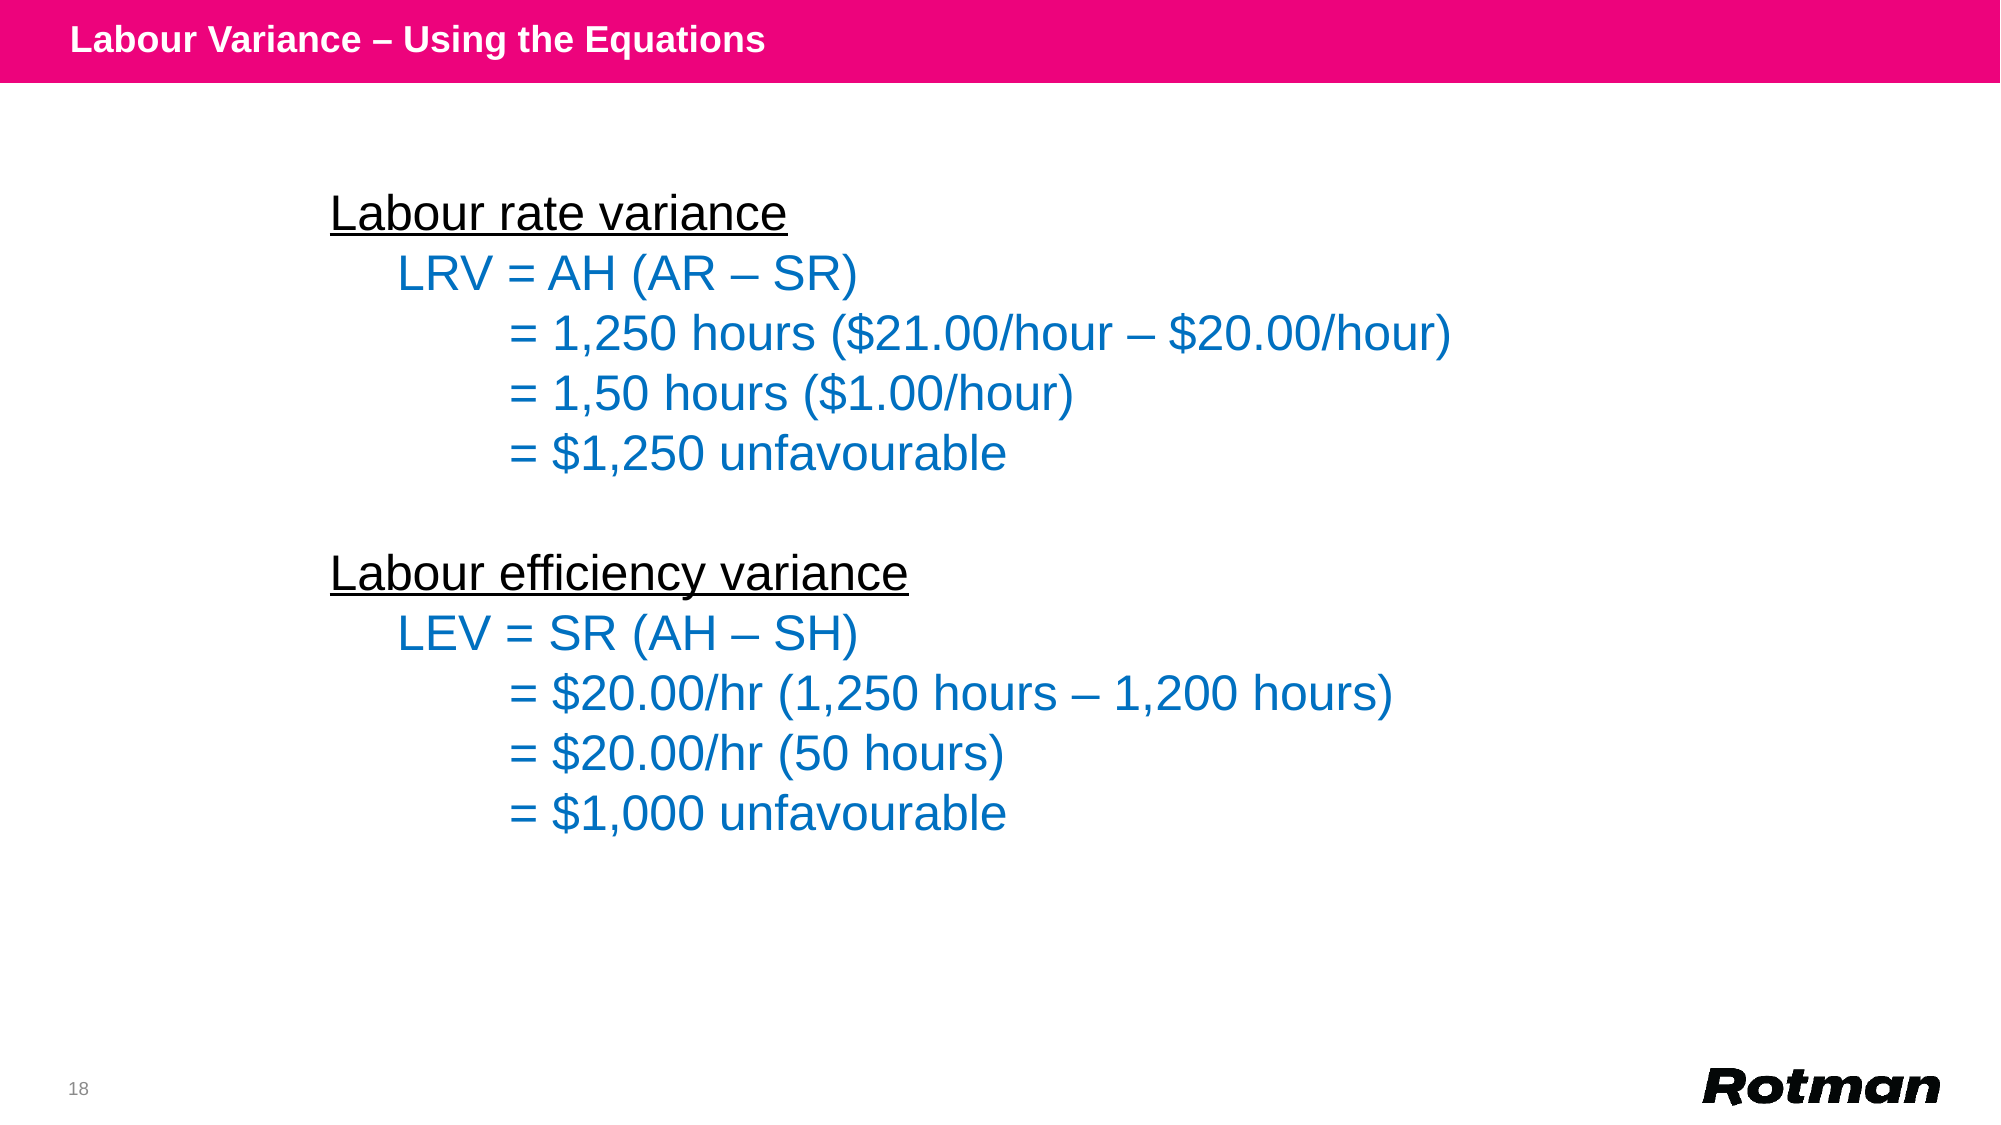

Labour Variance – Using the Equations
Labour rate variance
LRV = AH (AR – SR)
        = 1,250 hours ($21.00/hour – $20.00/hour)
        = 1,50 hours ($1.00/hour)
        = $1,250 unfavourable

Labour efficiency variance
LEV = SR (AH – SH)
        = $20.00/hr (1,250 hours – 1,200 hours)
        = $20.00/hr (50 hours)
        = $1,000 unfavourable

18